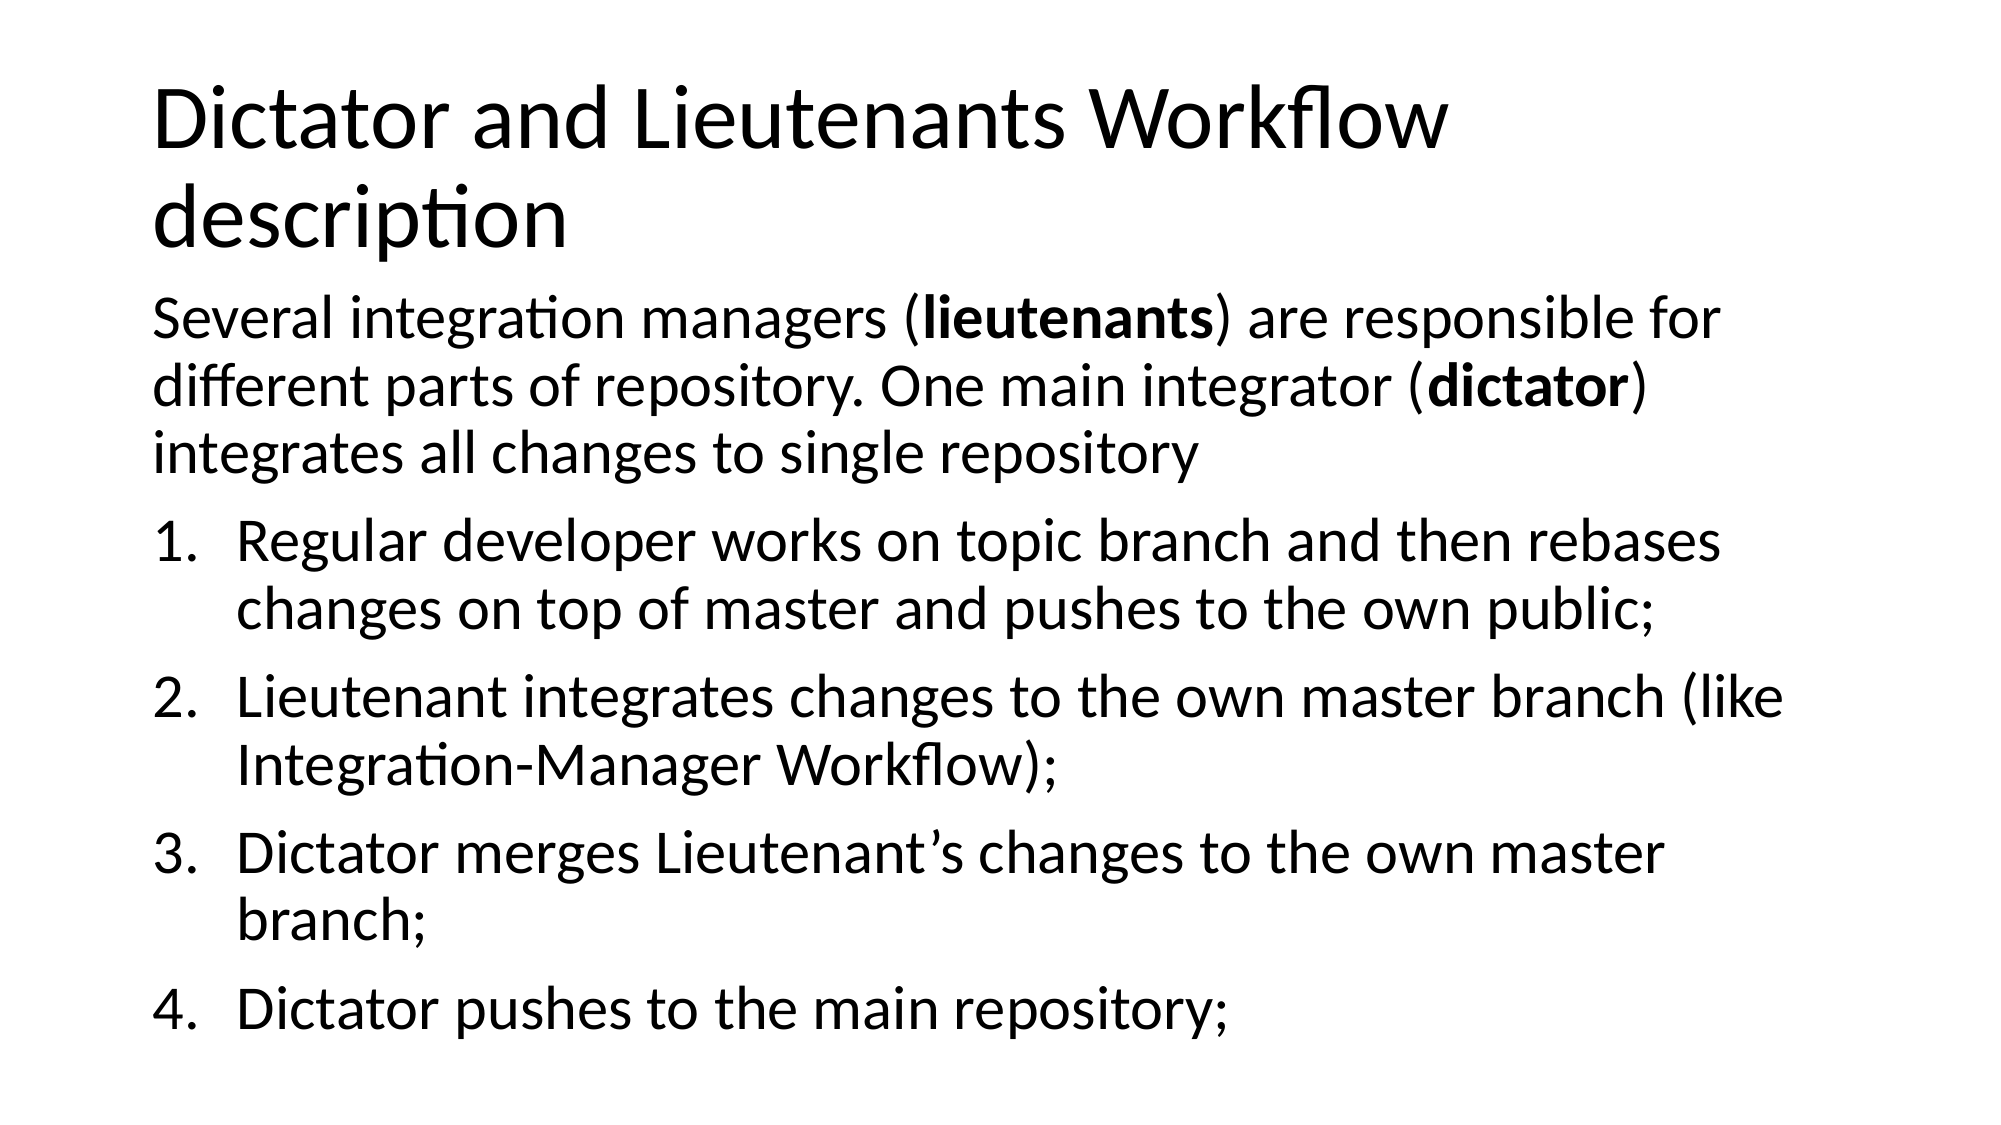

# Dictator and Lieutenants Workflow description
Several integration managers (lieutenants) are responsible for different parts of repository. One main integrator (dictator) integrates all changes to single repository
Regular developer works on topic branch and then rebases changes on top of master and pushes to the own public;
Lieutenant integrates changes to the own master branch (like Integration-Manager Workflow);
Dictator merges Lieutenant’s changes to the own master branch;
Dictator pushes to the main repository;